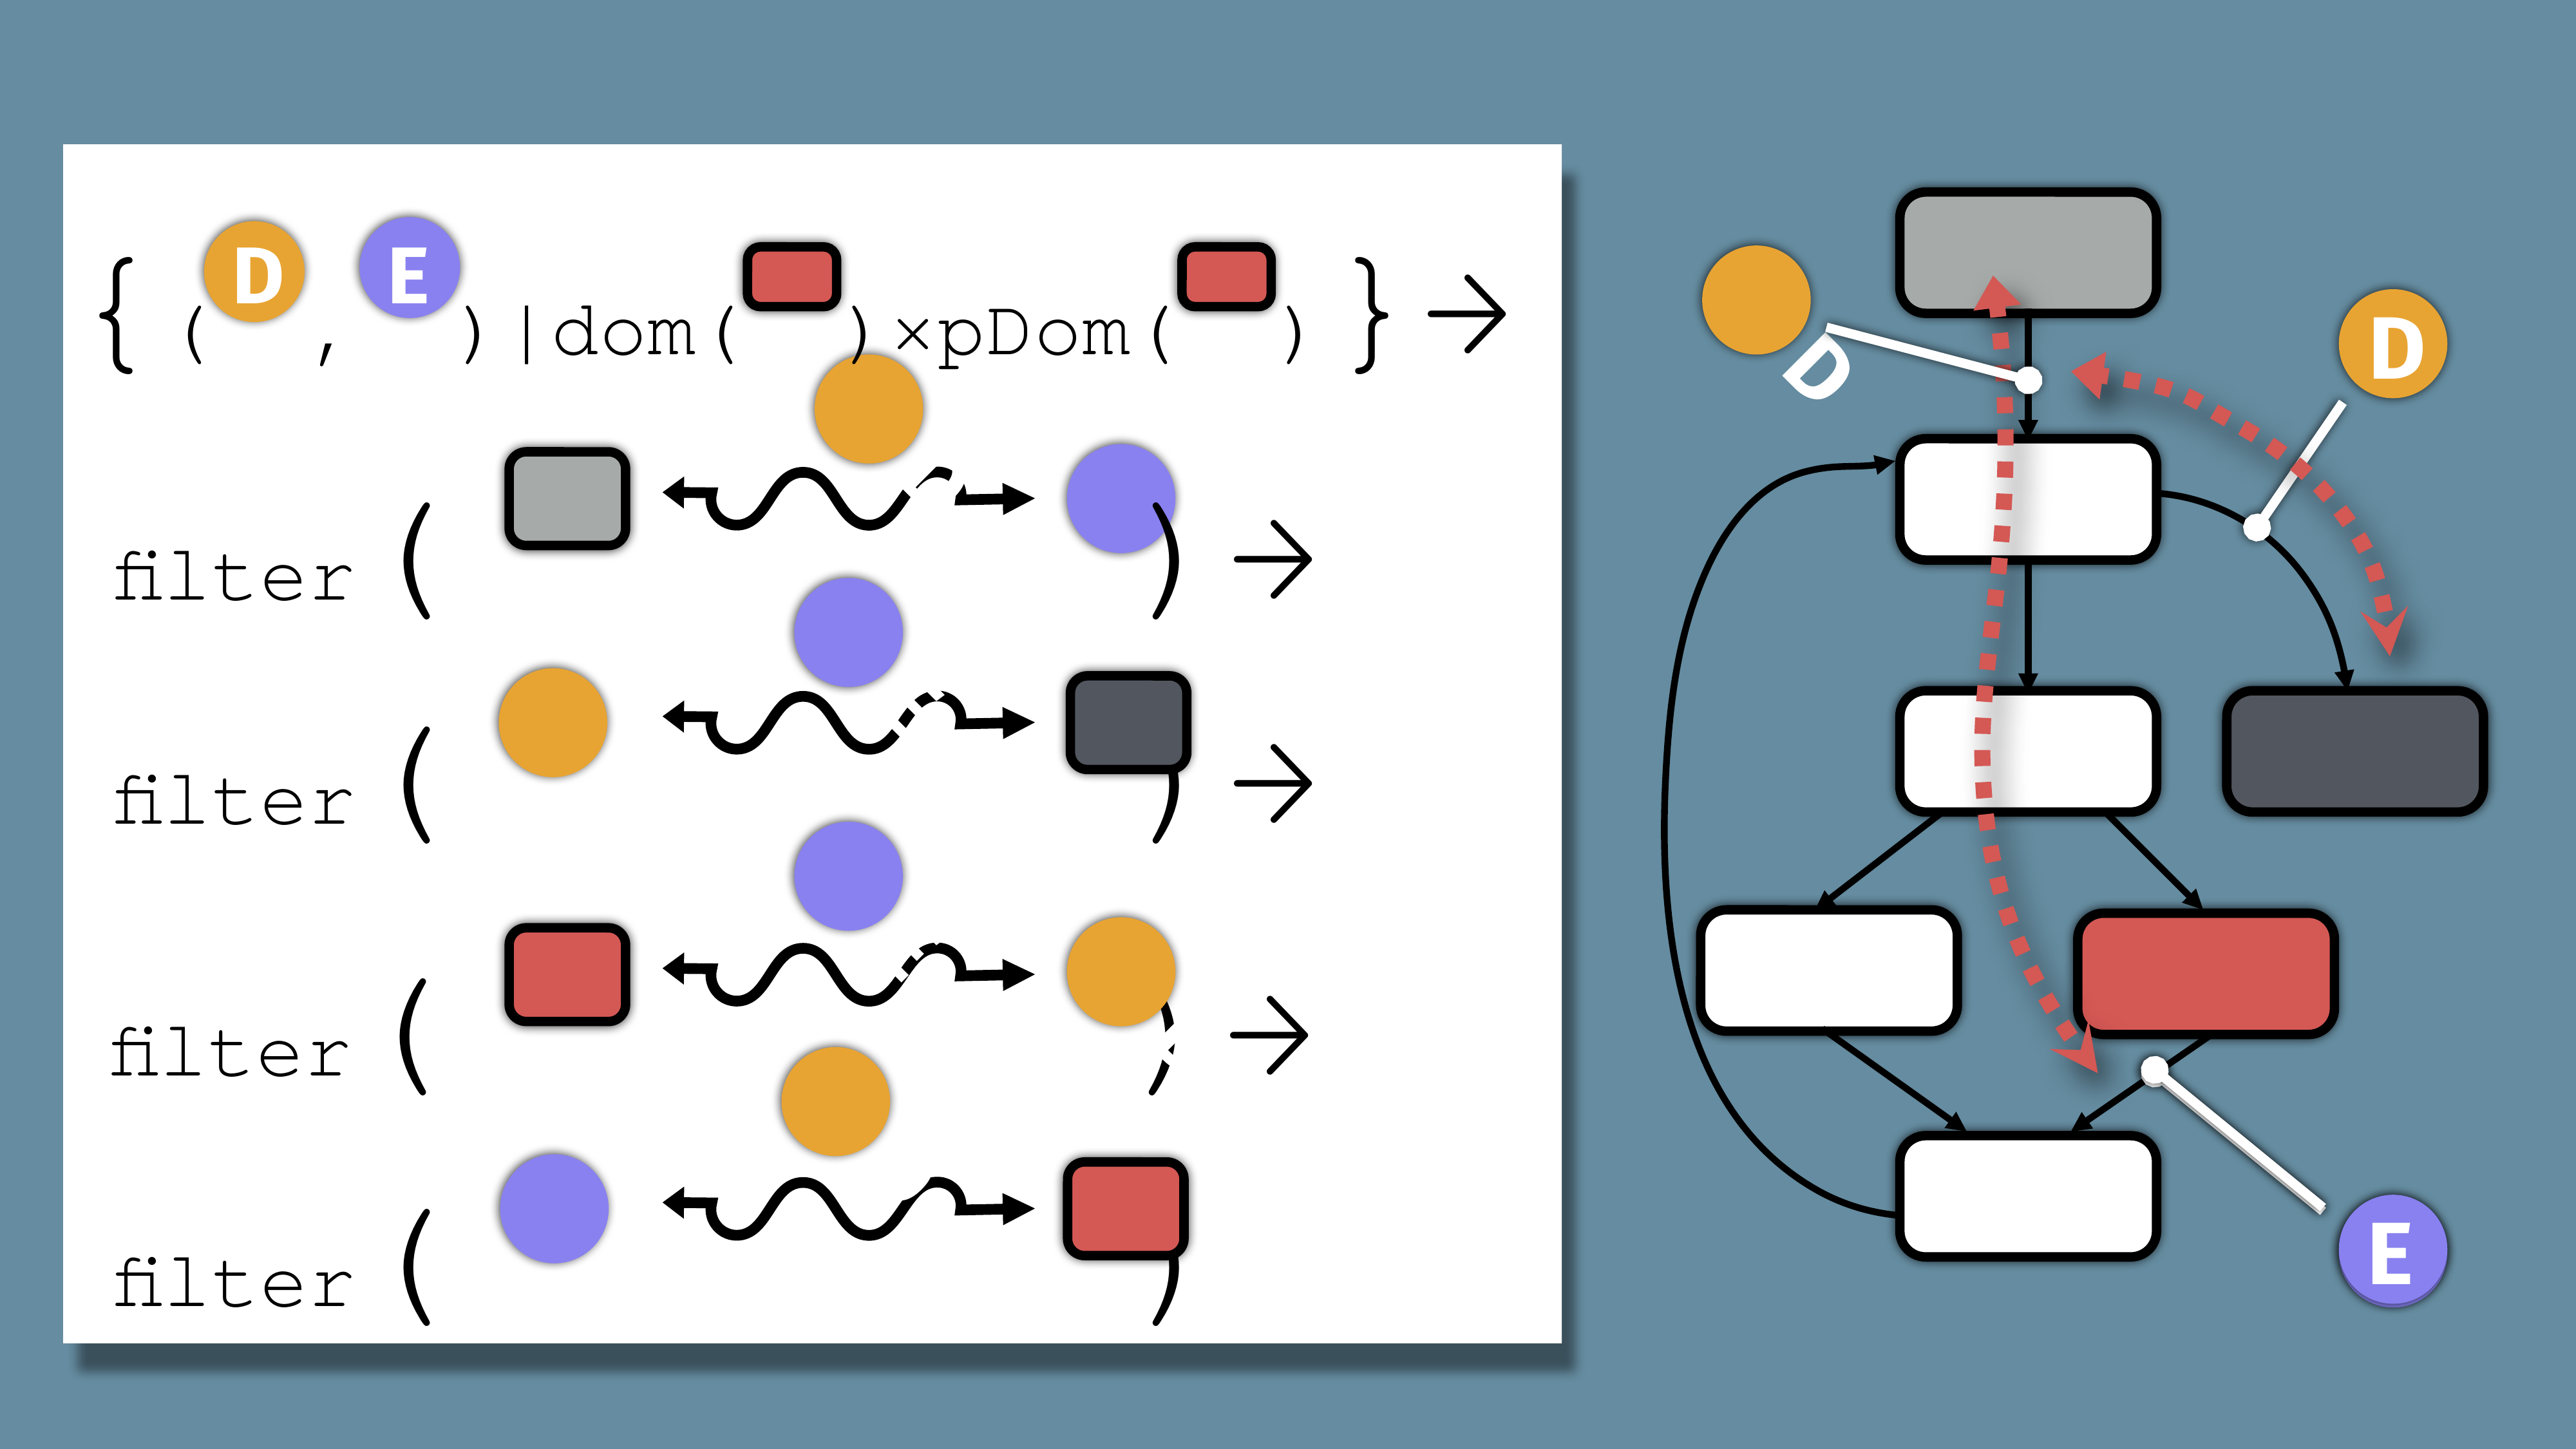

D

E

{(  ,  )|dom(  )×pDom(  )}→

D

E

D

E

D

E

filter(              )→

E

D

filter(              )→

E

D
filter(              )→

D

E

filter(              )